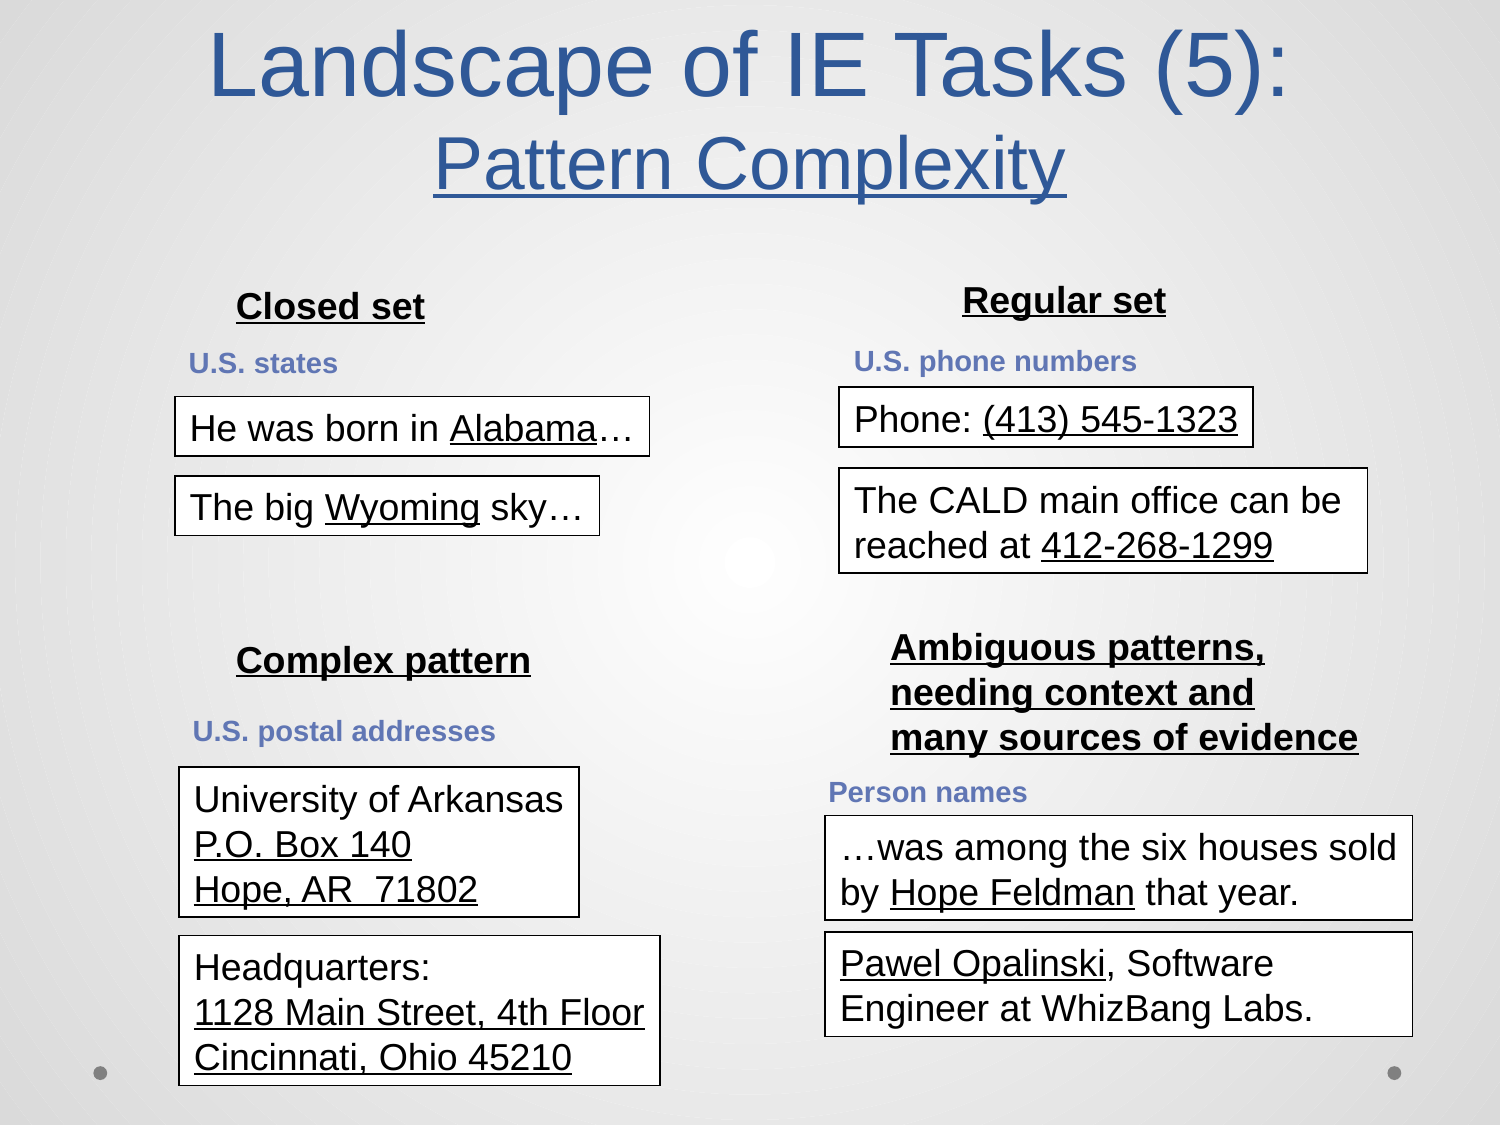

# Landscape of IE Tasks (5): Pattern Complexity
Regular set
Closed set
U.S. phone numbers
U.S. states
Phone: (413) 545-1323
He was born in Alabama…
The CALD main office can be
reached at 412-268-1299
The big Wyoming sky…
Ambiguous patterns,
needing context and
many sources of evidence
Complex pattern
U.S. postal addresses
Person names
University of Arkansas
P.O. Box 140
Hope, AR  71802
…was among the six houses sold by Hope Feldman that year.
Pawel Opalinski, Software
Engineer at WhizBang Labs.
Headquarters:
1128 Main Street, 4th Floor
Cincinnati, Ohio 45210